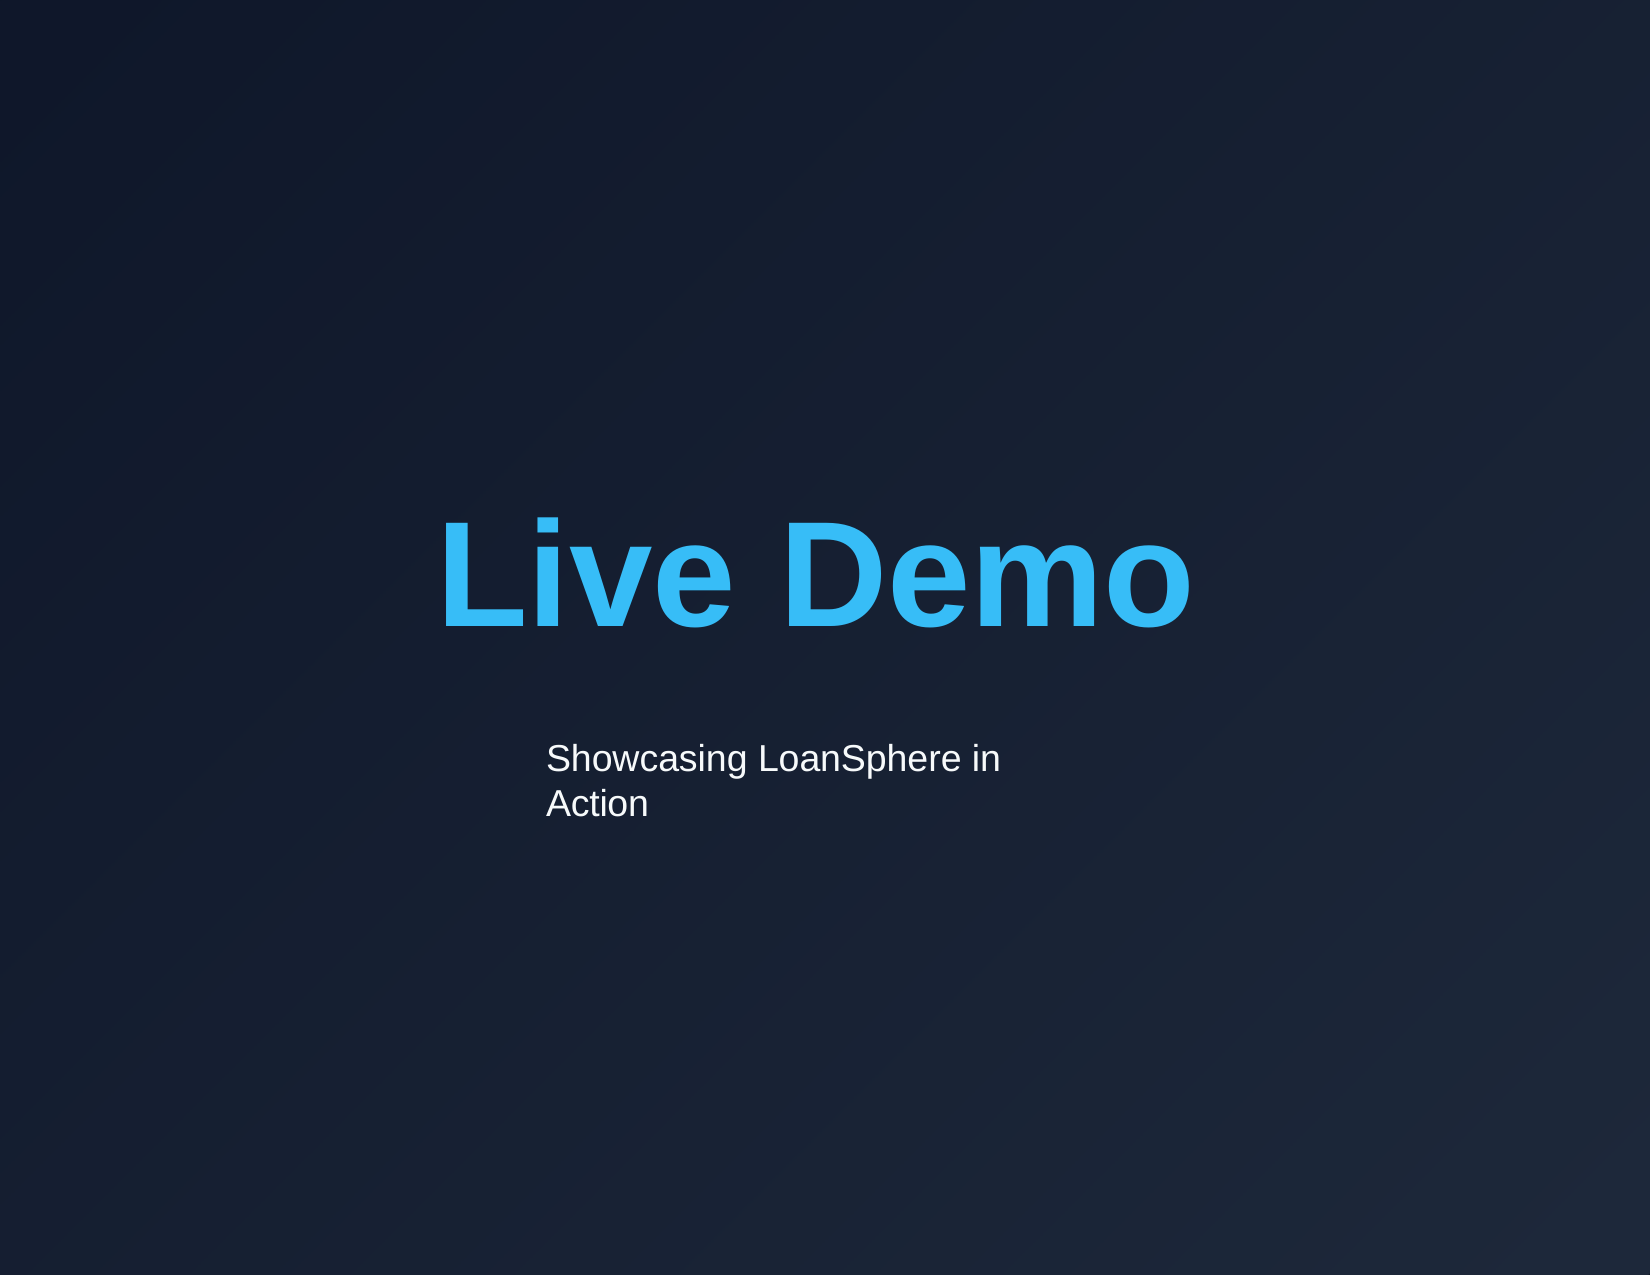

# Live	Demo
Showcasing LoanSphere in Action